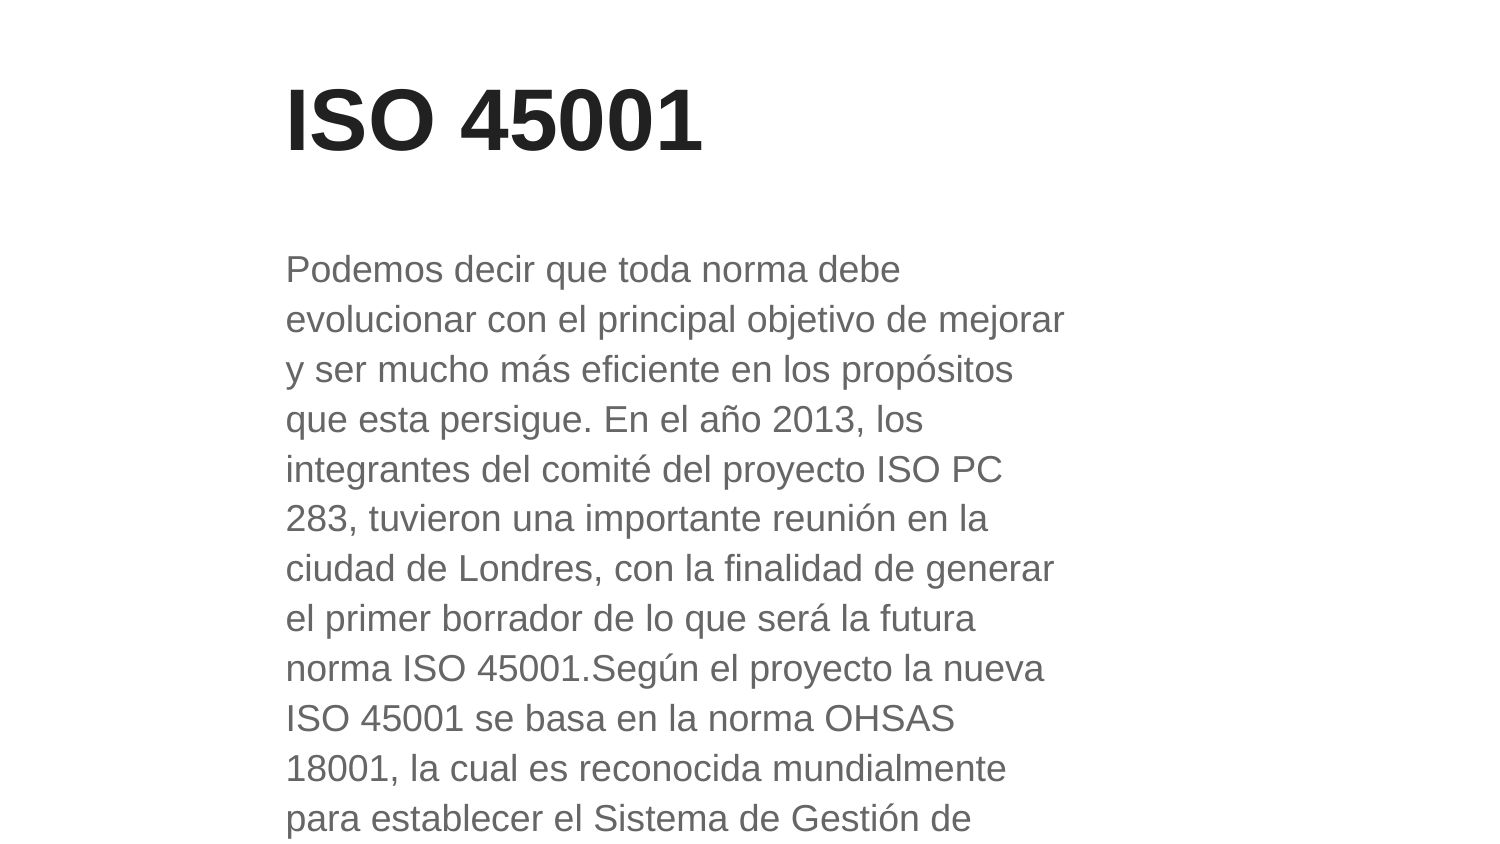

# ISO 45001
Podemos decir que toda norma debe evolucionar con el principal objetivo de mejorar y ser mucho más eficiente en los propósitos que esta persigue. En el año 2013, los integrantes del comité del proyecto ISO PC 283, tuvieron una importante reunión en la ciudad de Londres, con la finalidad de generar el primer borrador de lo que será la futura norma ISO 45001.Según el proyecto la nueva ISO 45001 se basa en la norma OHSAS 18001, la cual es reconocida mundialmente para establecer el Sistema de Gestión de Seguridad y Salud en el Trabajo. Además la norma ISO 45001 no estará ajena a la integración con otras normas, por lo que también mantendrá cierta relación con las especificaciones establecidas en la norma ISO 9001 referidas al Sistema de Gestión de la Calidad y a la norma ISO 14001 referida al Sistema de Gestión Ambiental.